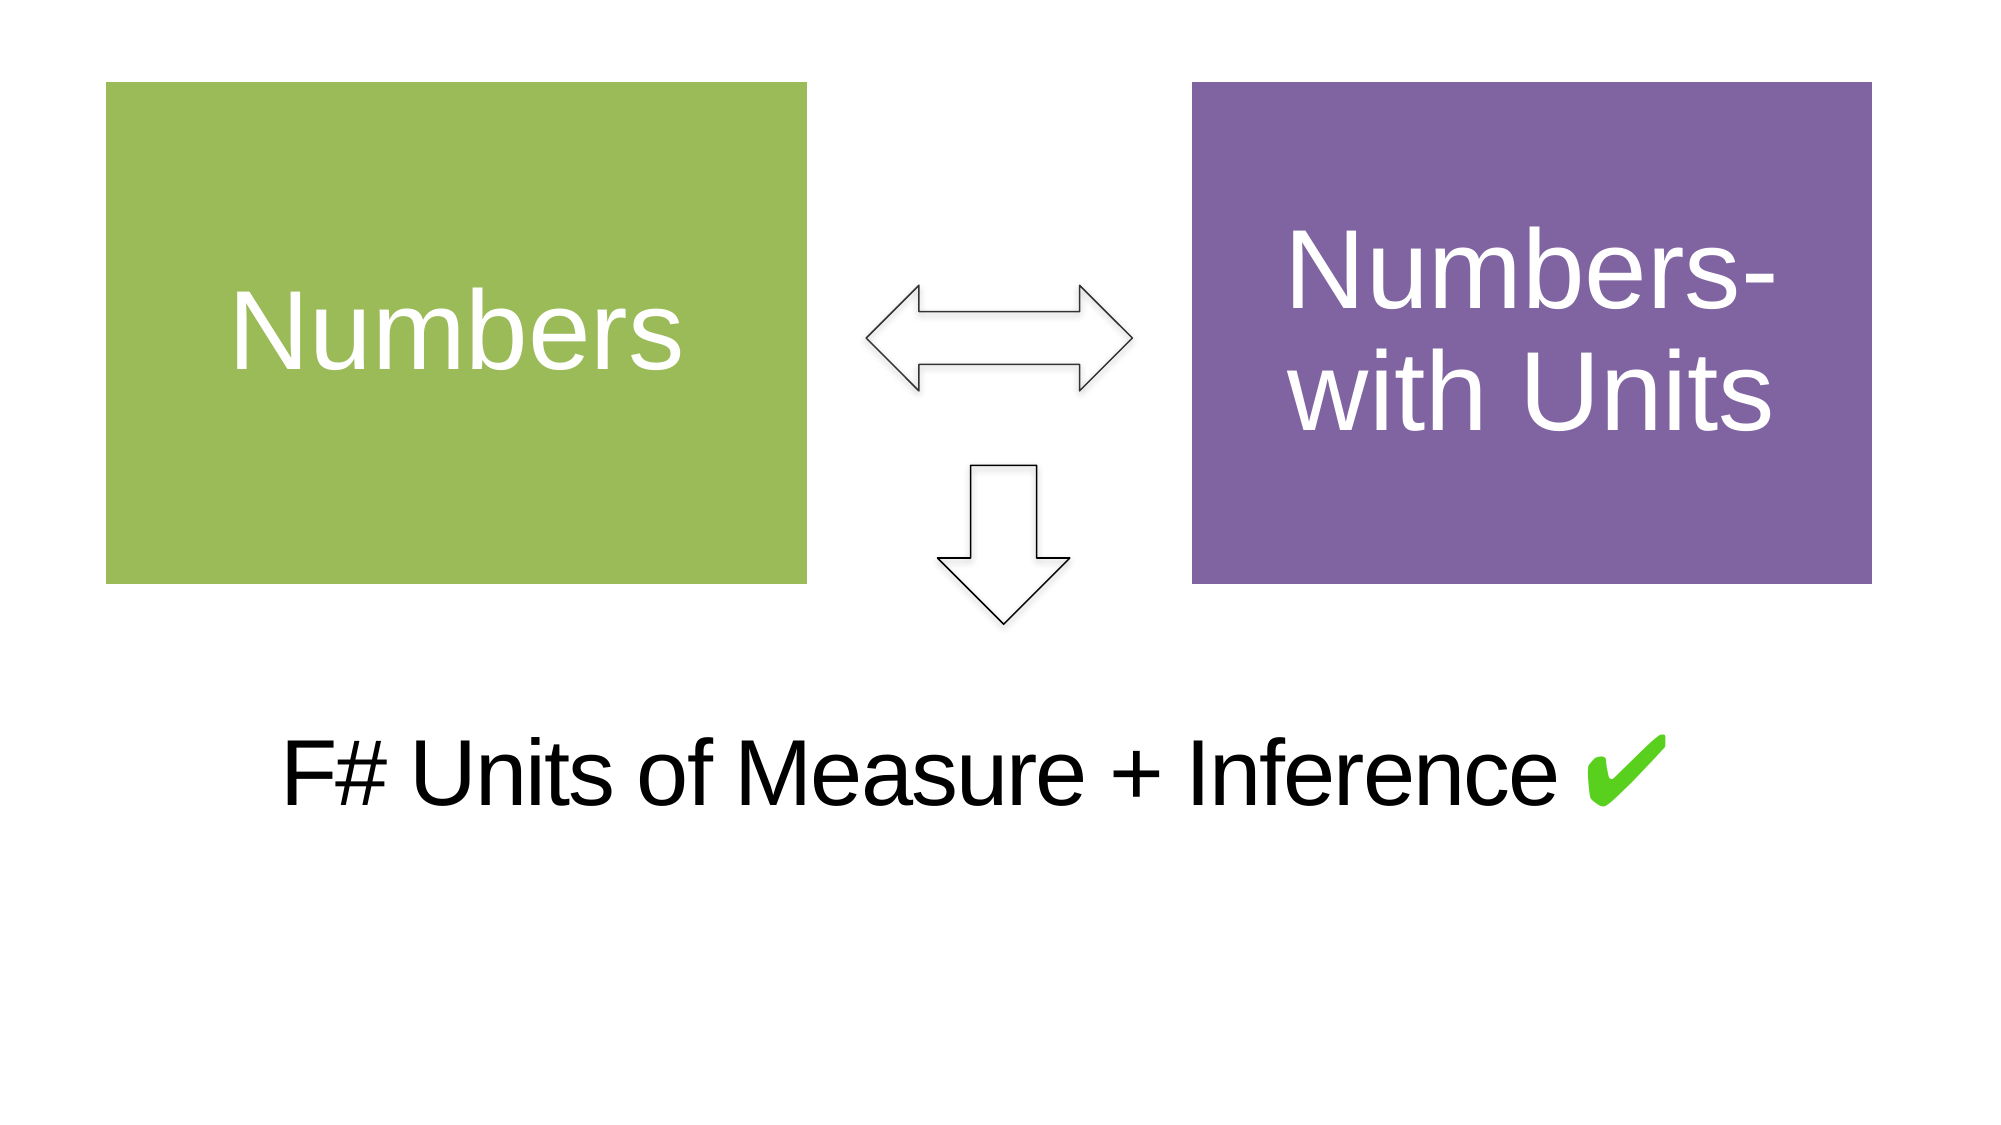

Numbers
Numbers-with Units

# F# Units of Measure + Inference ✔